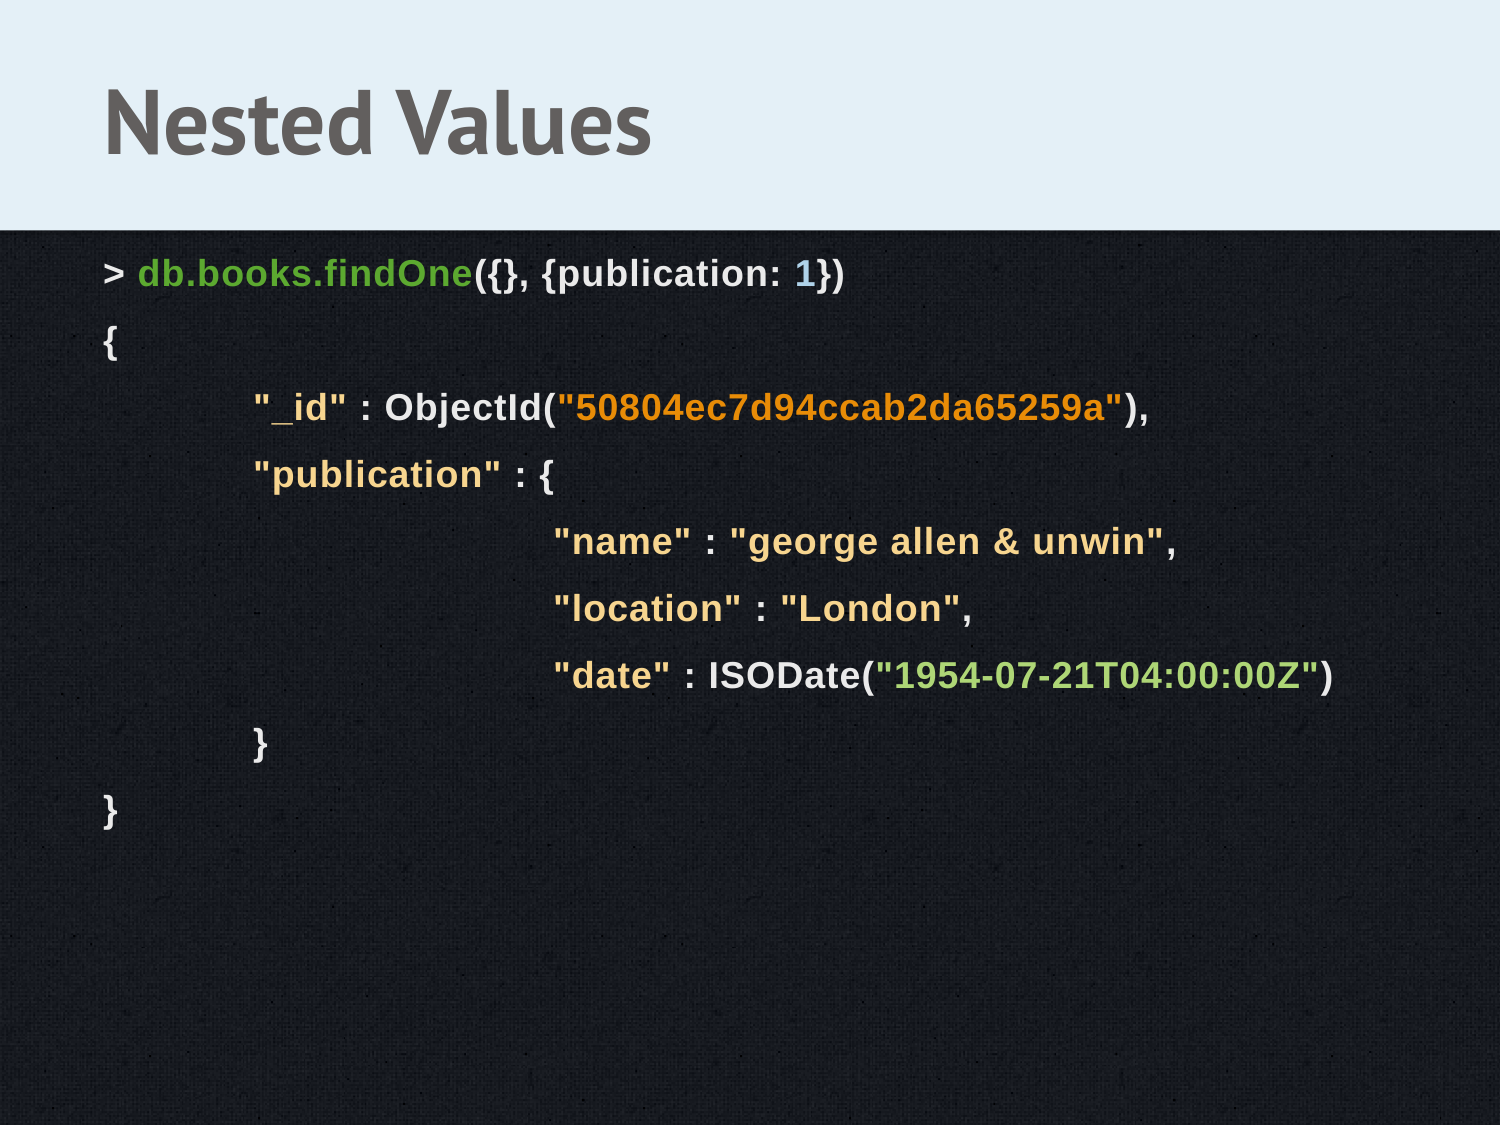

# Nested Values
> db.books.findOne({}, {publication: 1})
{
	"_id" : ObjectId("50804ec7d94ccab2da65259a"),
	"publication" : {
			"name" : "george allen & unwin",
			"location" : "London",
			"date" : ISODate("1954-07-21T04:00:00Z")
	}
}